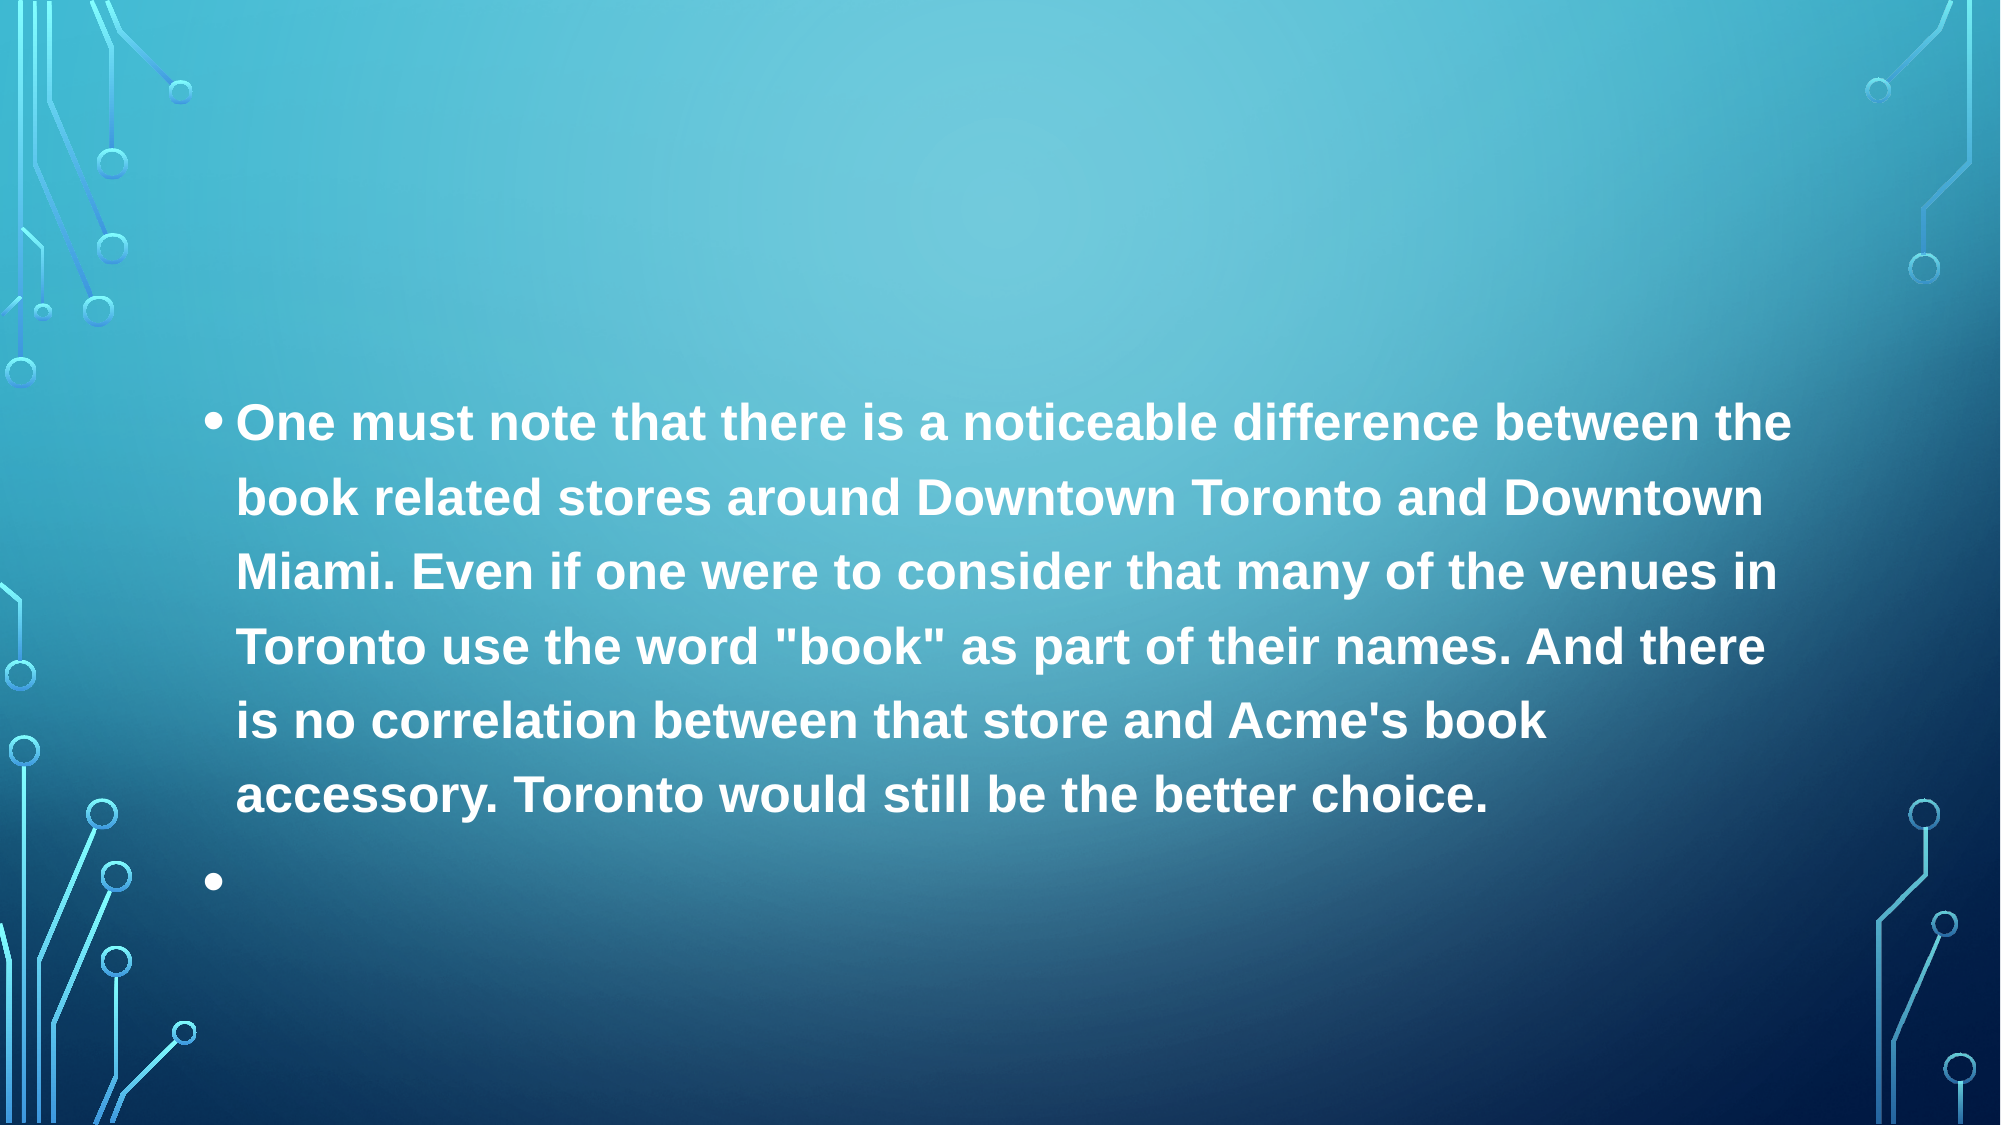

#
One must note that there is a noticeable difference between the book related stores around Downtown Toronto and Downtown Miami. Even if one were to consider that many of the venues in Toronto use the word "book" as part of their names. And there is no correlation between that store and Acme's book accessory. Toronto would still be the better choice.